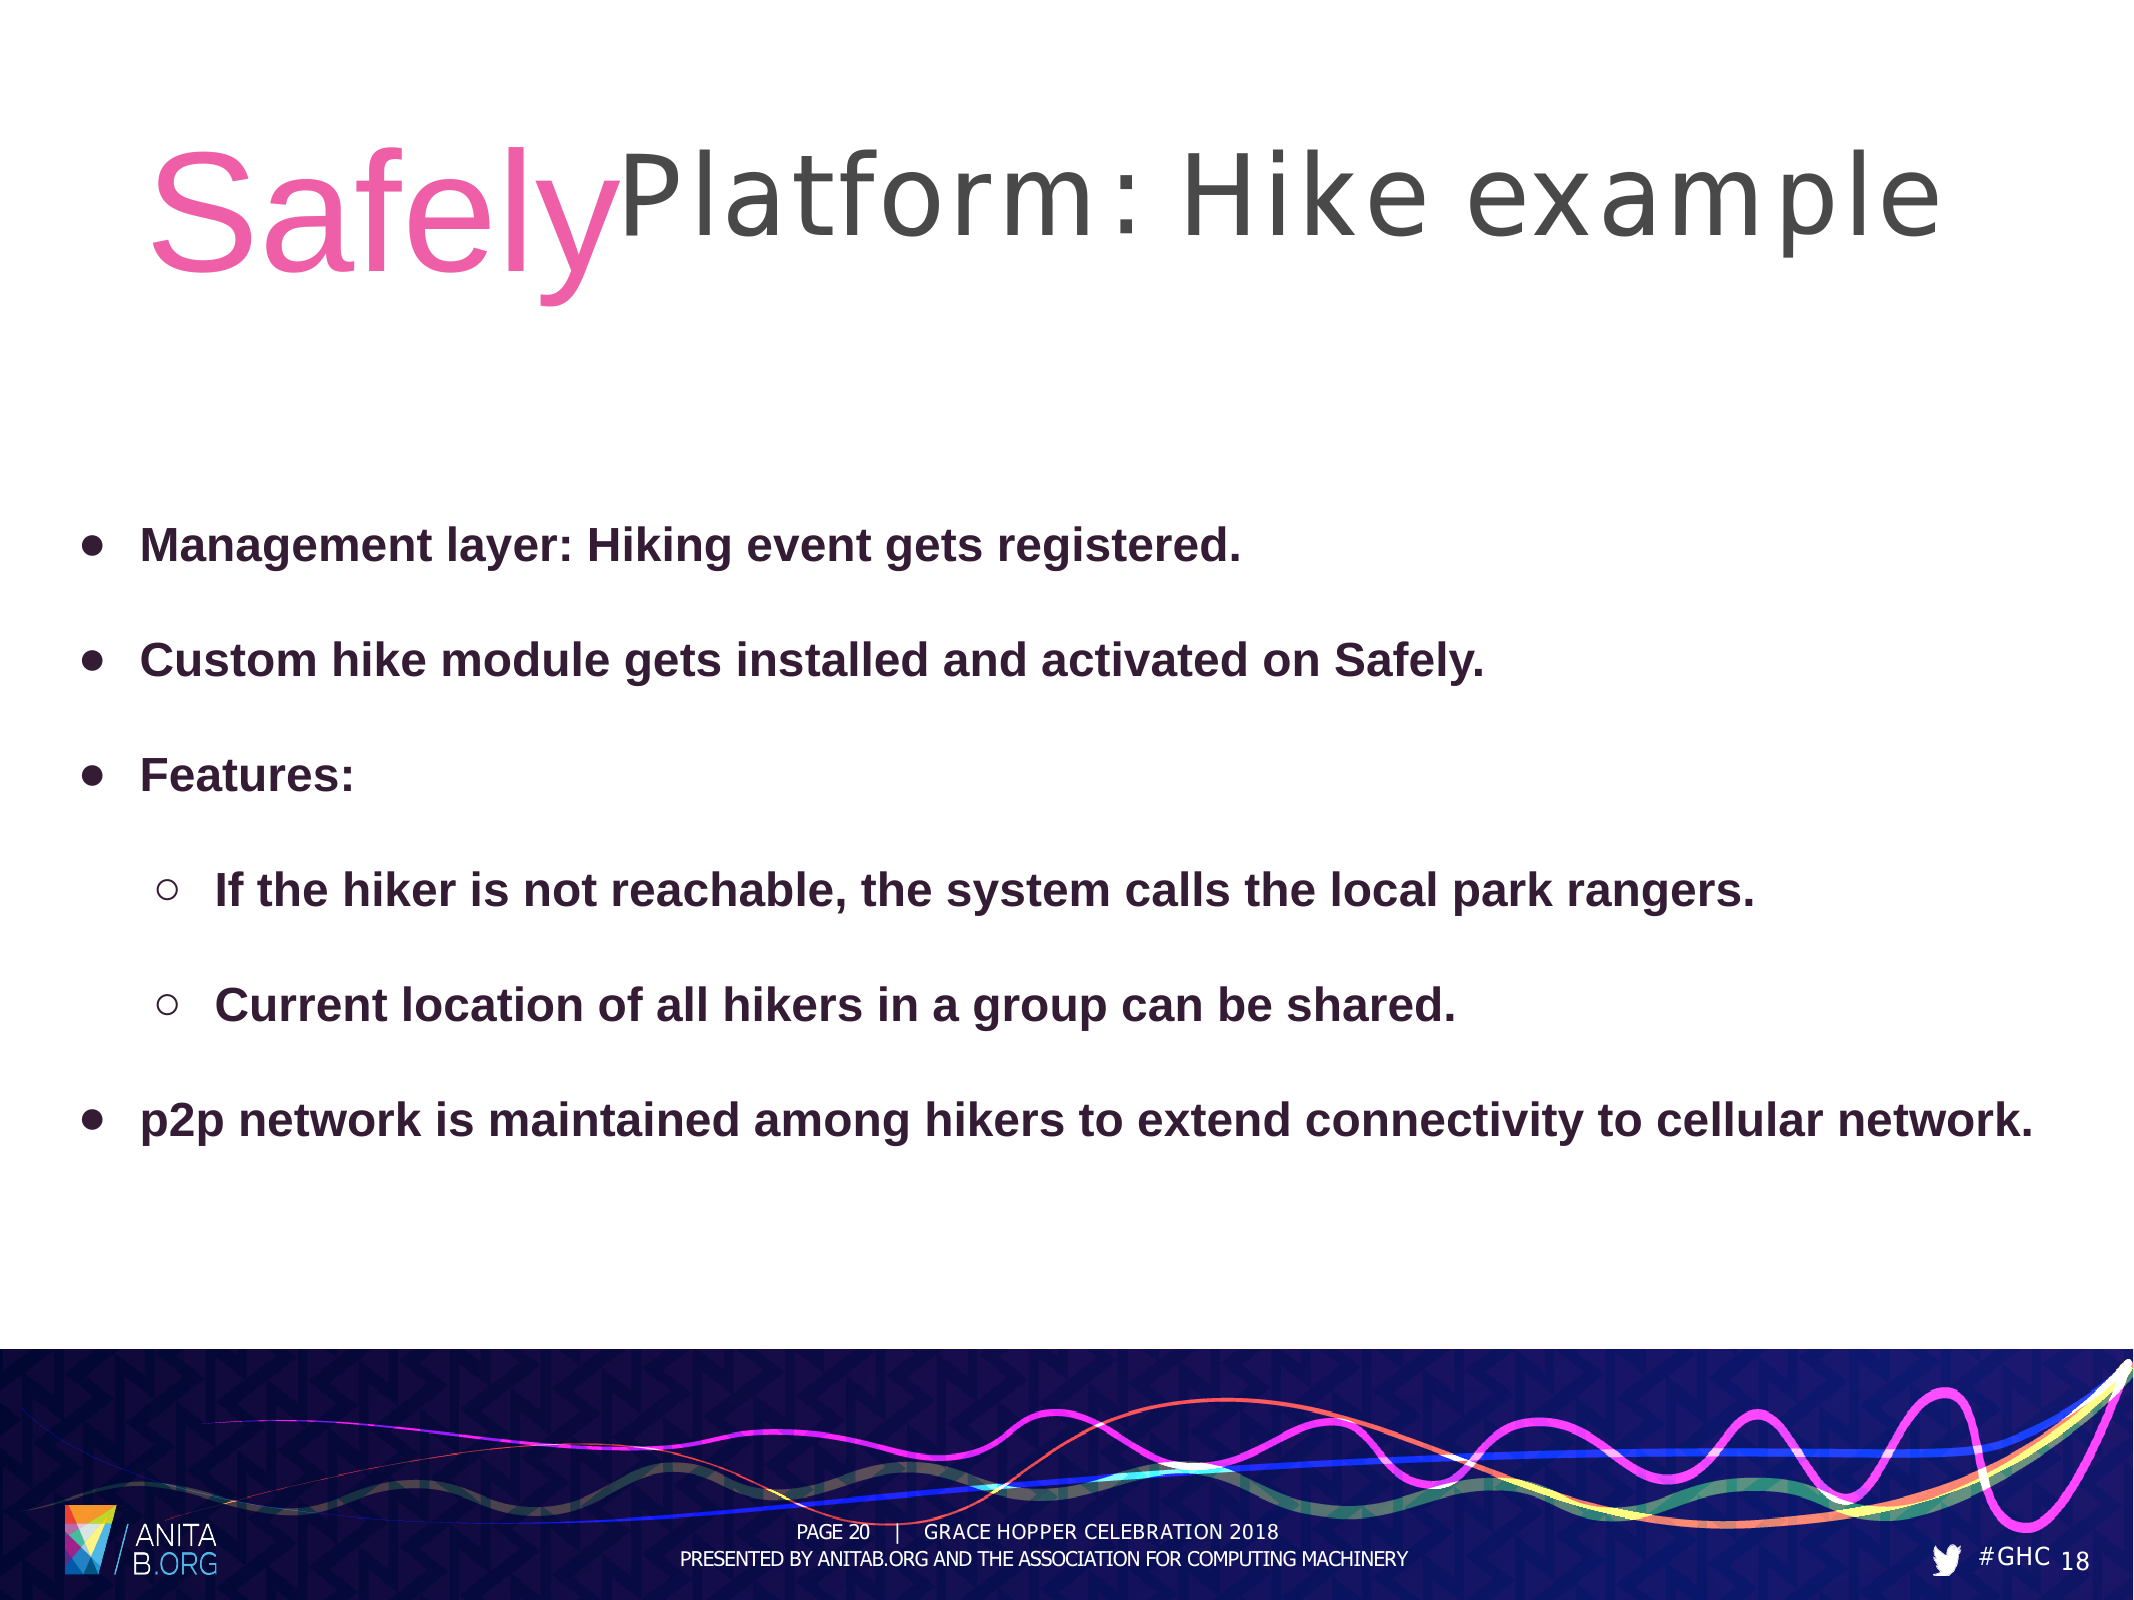

Safely
Platform: Hike example
Management layer: Hiking event gets registered.
Custom hike module gets installed and activated on Safely.
Features:
If the hiker is not reachable, the system calls the local park rangers.
Current location of all hikers in a group can be shared.
p2p network is maintained among hikers to extend connectivity to cellular network.

20